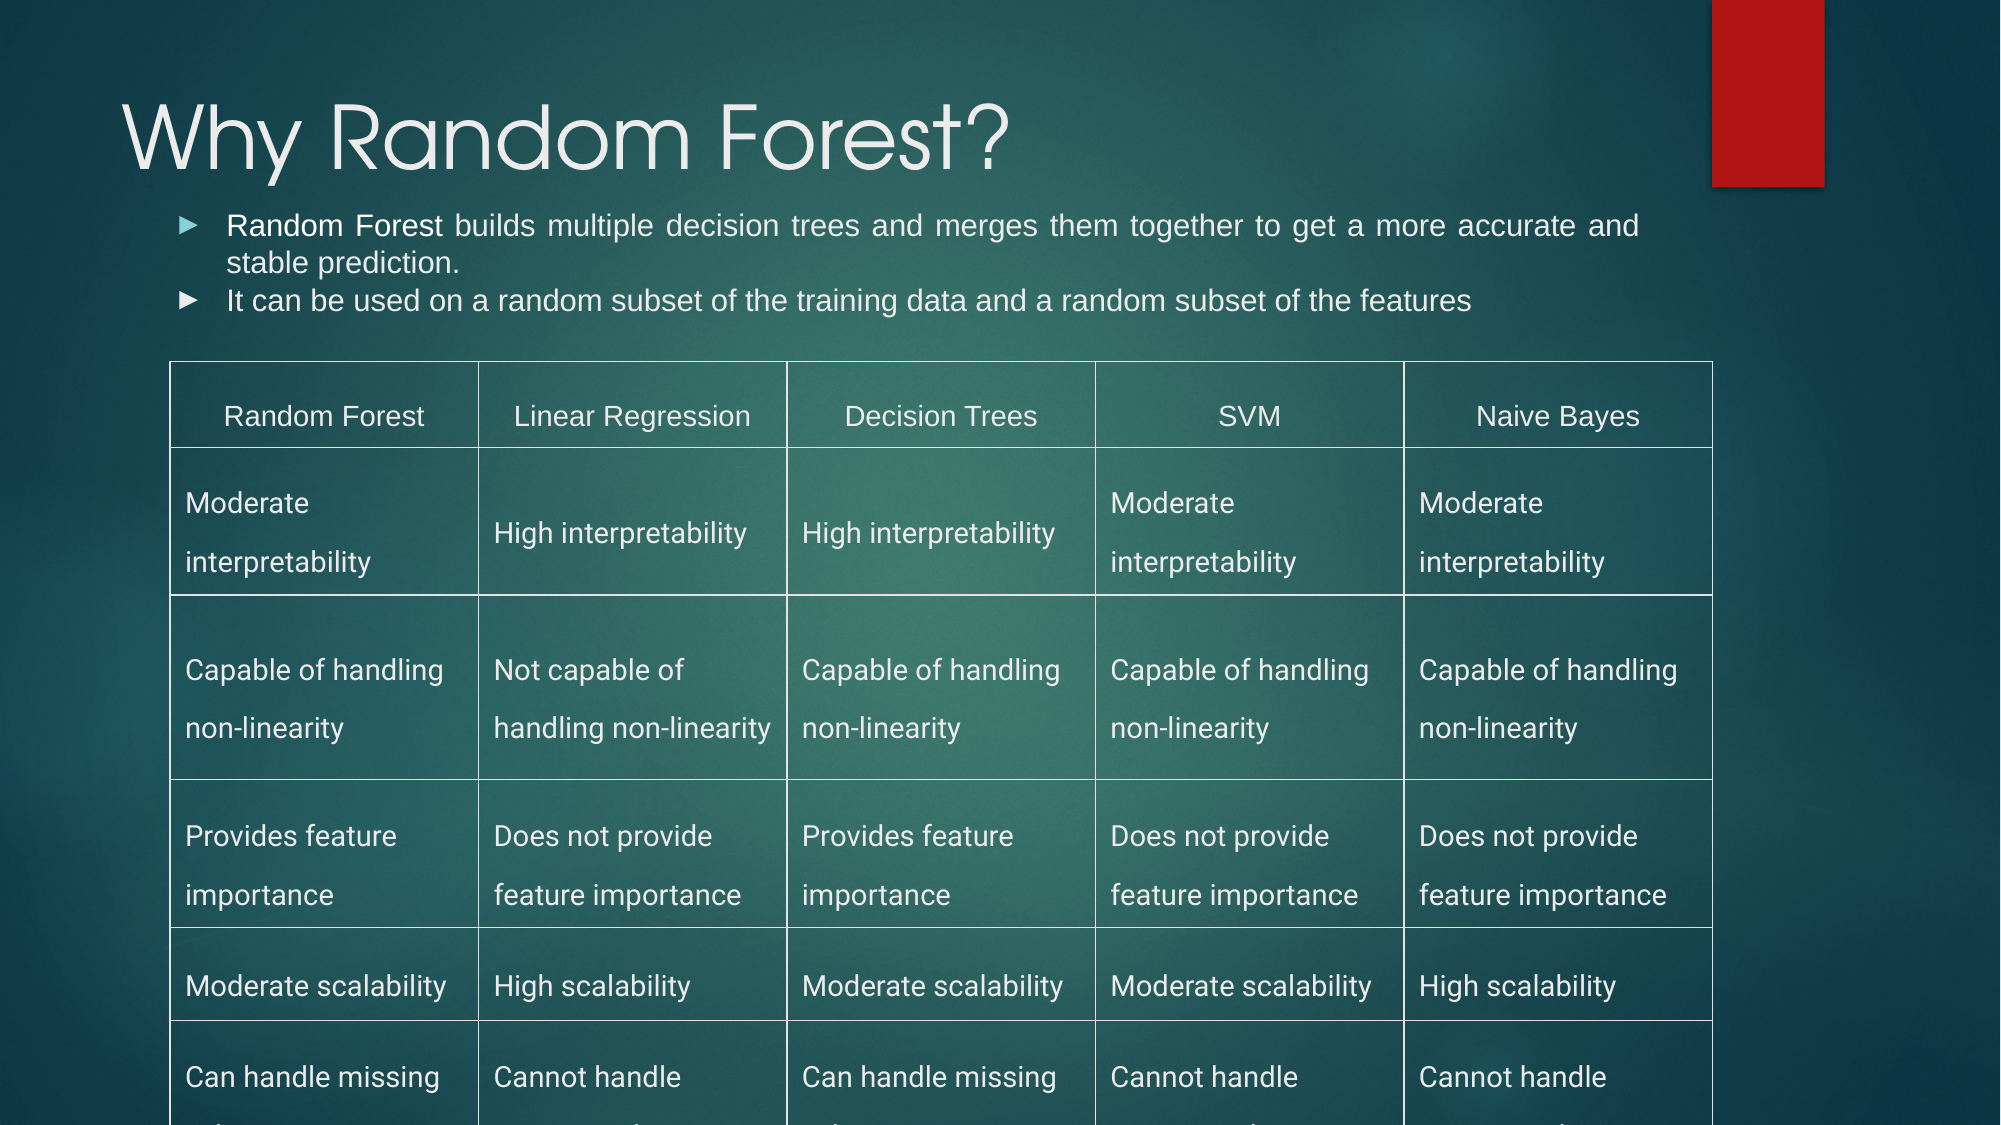

# Why Random Forest?
Random Forest builds multiple decision trees and merges them together to get a more accurate and stable prediction.
It can be used on a random subset of the training data and a random subset of the features

| Random Forest | Linear Regression | Decision Trees | SVM | Naive Bayes |
| --- | --- | --- | --- | --- |
| Moderate interpretability | High interpretability | High interpretability | Moderate interpretability | Moderate interpretability |
| Capable of handling non-linearity | Not capable of handling non-linearity | Capable of handling non-linearity | Capable of handling non-linearity | Capable of handling non-linearity |
| Provides feature importance | Does not provide feature importance | Provides feature importance | Does not provide feature importance | Does not provide feature importance |
| Moderate scalability | High scalability | Moderate scalability | Moderate scalability | High scalability |
| Can handle missing values | Cannot handle missing values | Can handle missing values | Cannot handle missing values | Cannot handle missing values |